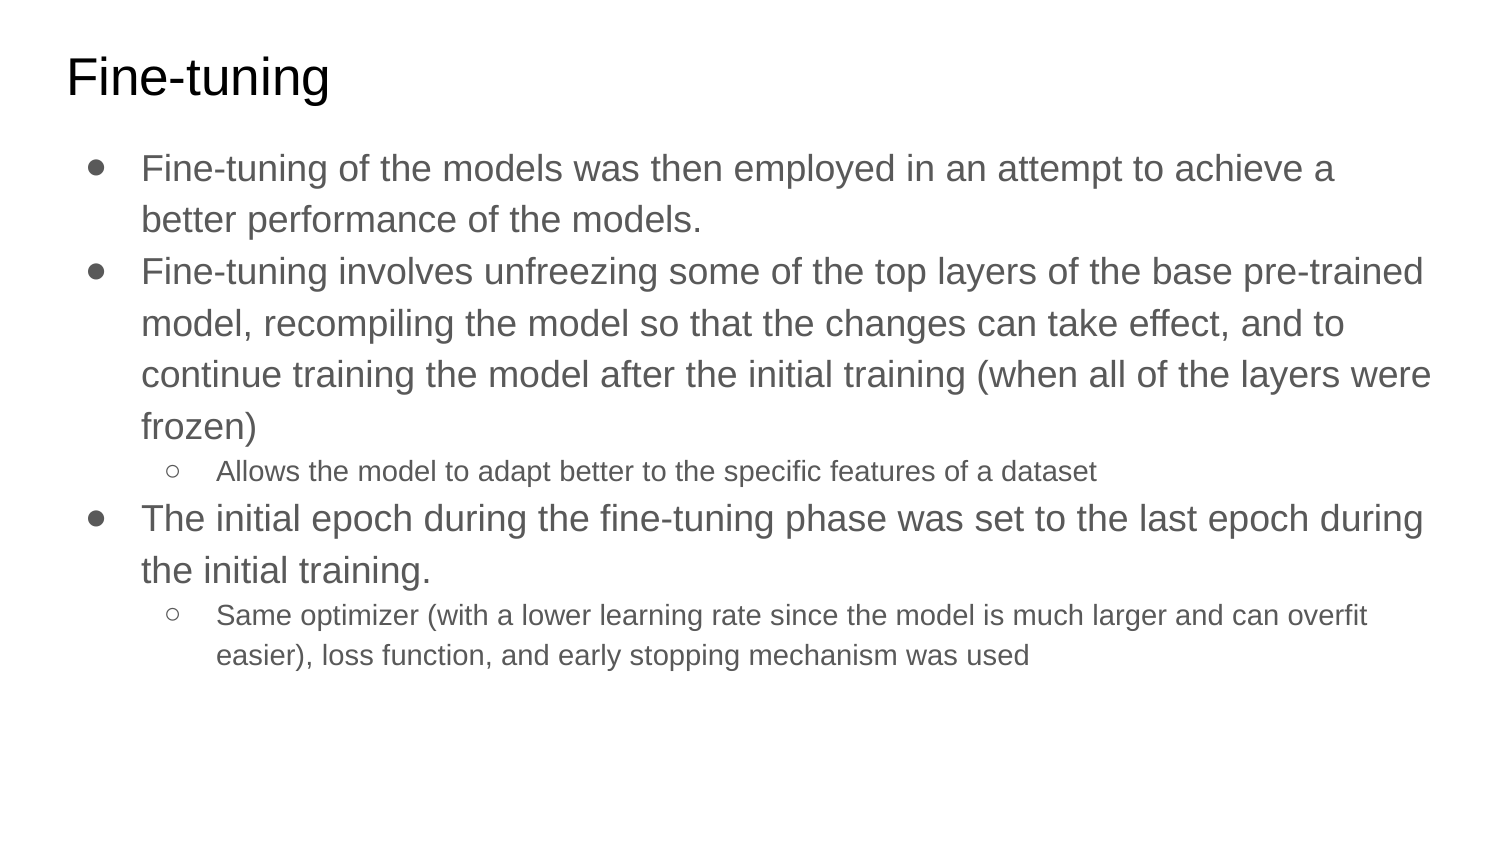

# Fine-tuning
Fine-tuning of the models was then employed in an attempt to achieve a better performance of the models.
Fine-tuning involves unfreezing some of the top layers of the base pre-trained model, recompiling the model so that the changes can take effect, and to continue training the model after the initial training (when all of the layers were frozen)
Allows the model to adapt better to the specific features of a dataset
The initial epoch during the fine-tuning phase was set to the last epoch during the initial training.
Same optimizer (with a lower learning rate since the model is much larger and can overfit easier), loss function, and early stopping mechanism was used